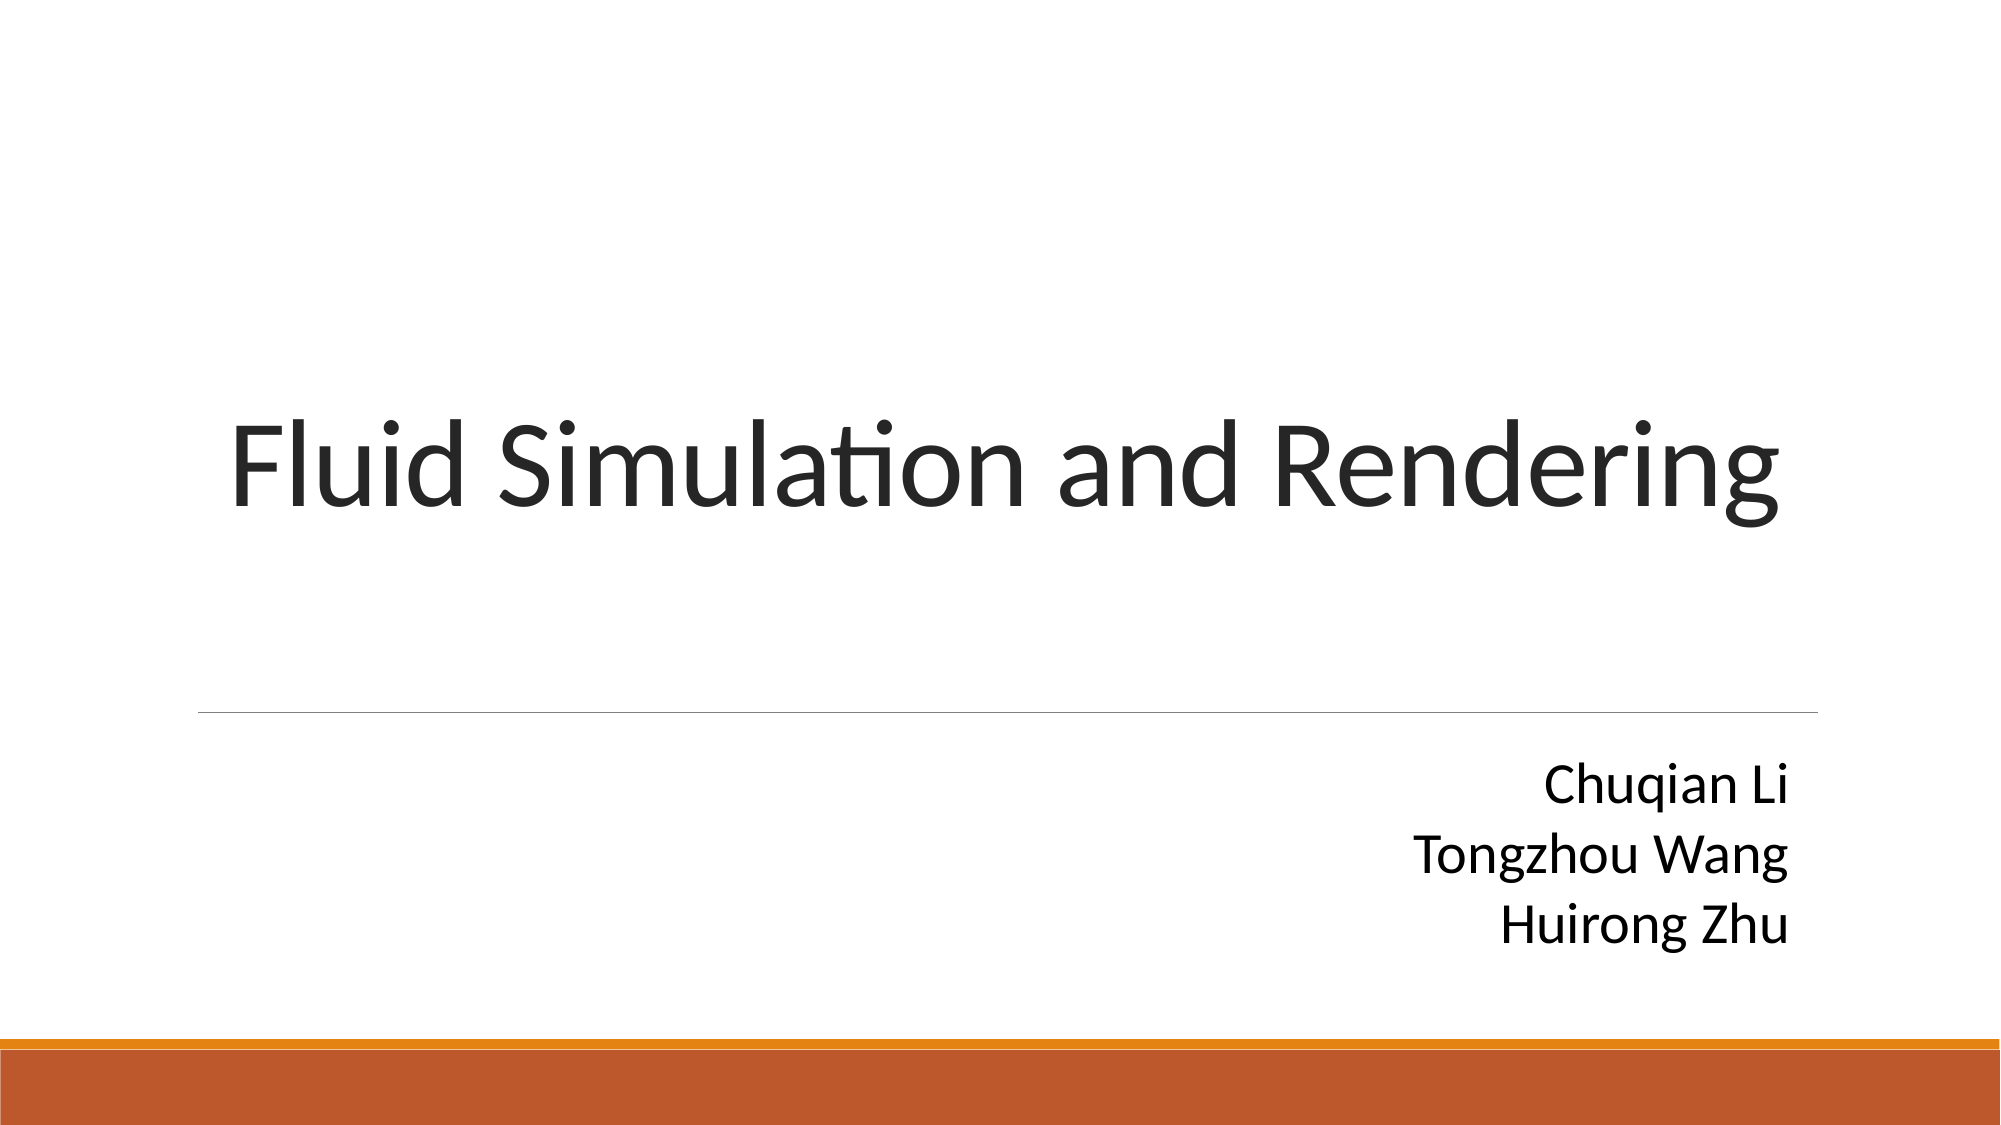

# Fluid Simulation and Rendering
Chuqian Li
Tongzhou Wang
Huirong Zhu